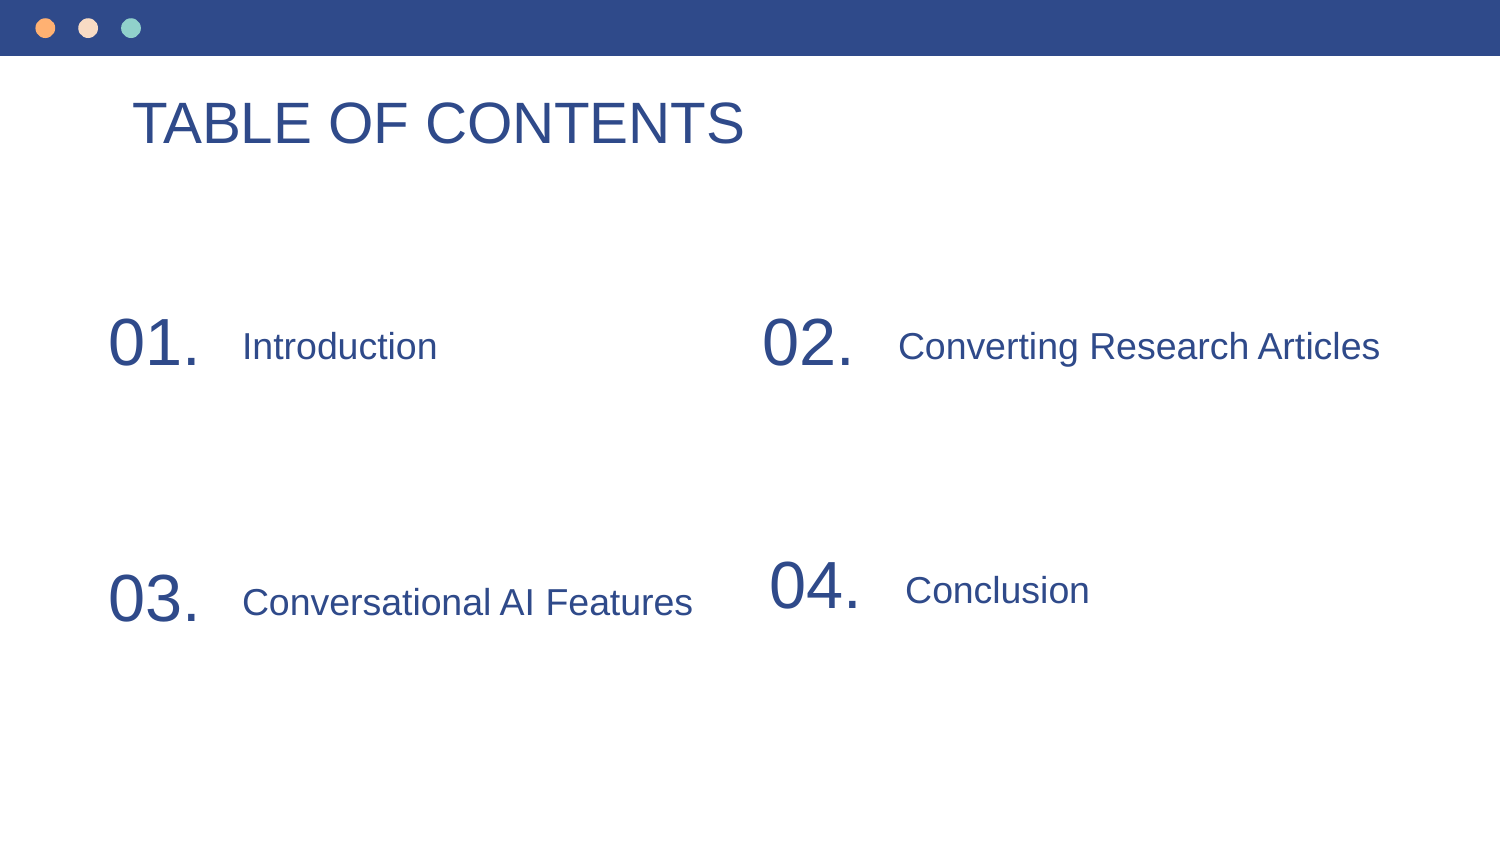

# TABLE OF CONTENTS
01.
02.
Introduction
Converting Research Articles
04.
Conclusion
03.
Conversational AI Features